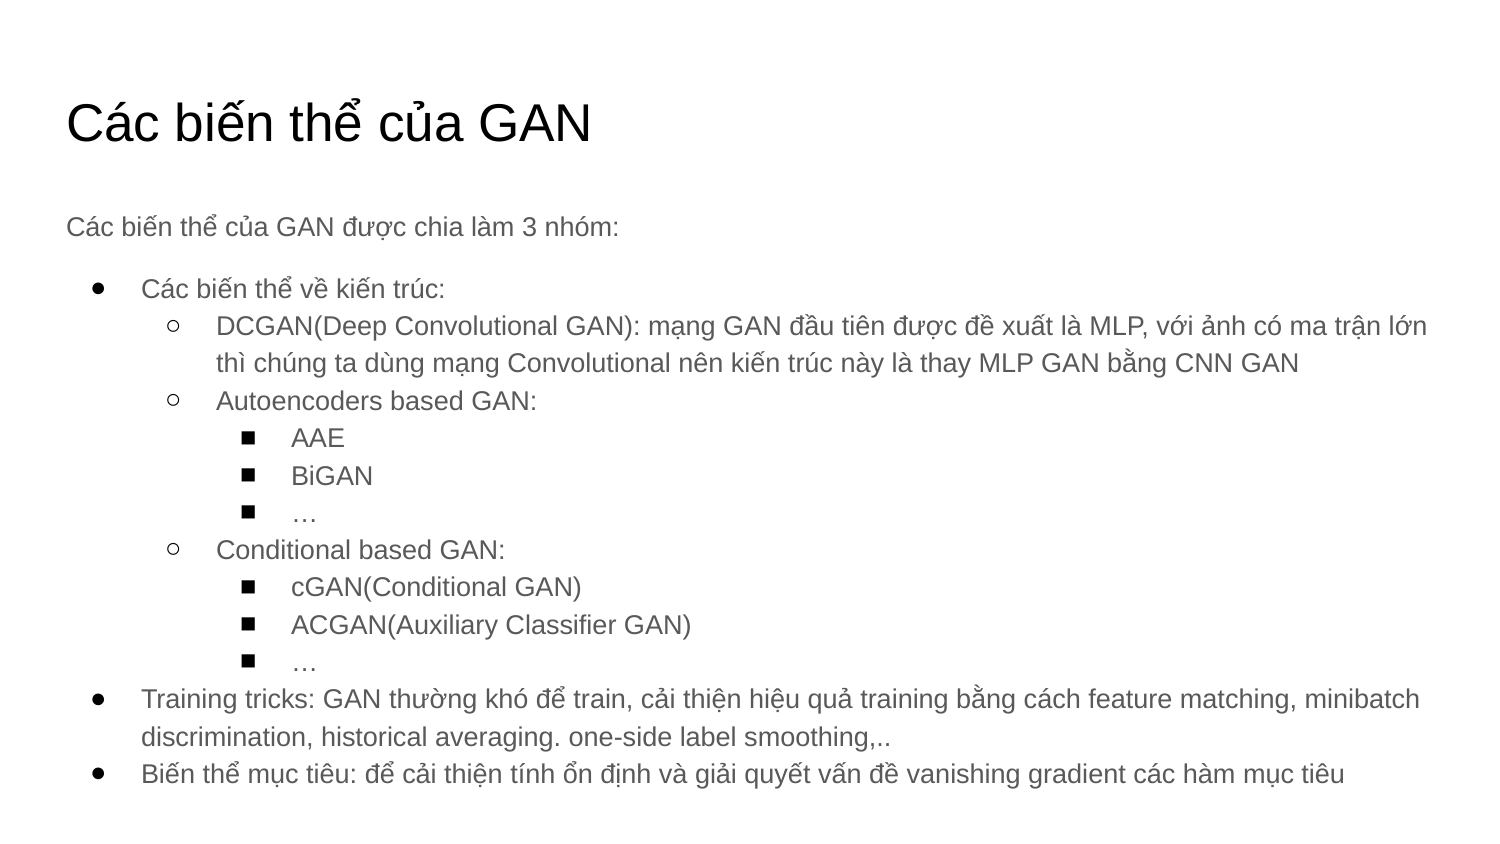

# Các biến thể của GAN
Các biến thể của GAN được chia làm 3 nhóm:
Các biến thể về kiến trúc:
DCGAN(Deep Convolutional GAN): mạng GAN đầu tiên được đề xuất là MLP, với ảnh có ma trận lớn thì chúng ta dùng mạng Convolutional nên kiến trúc này là thay MLP GAN bằng CNN GAN
Autoencoders based GAN:
AAE
BiGAN
…
Conditional based GAN:
cGAN(Conditional GAN)
ACGAN(Auxiliary Classifier GAN)
…
Training tricks: GAN thường khó để train, cải thiện hiệu quả training bằng cách feature matching, minibatch discrimination, historical averaging. one-side label smoothing,..
Biến thể mục tiêu: để cải thiện tính ổn định và giải quyết vấn đề vanishing gradient các hàm mục tiêu